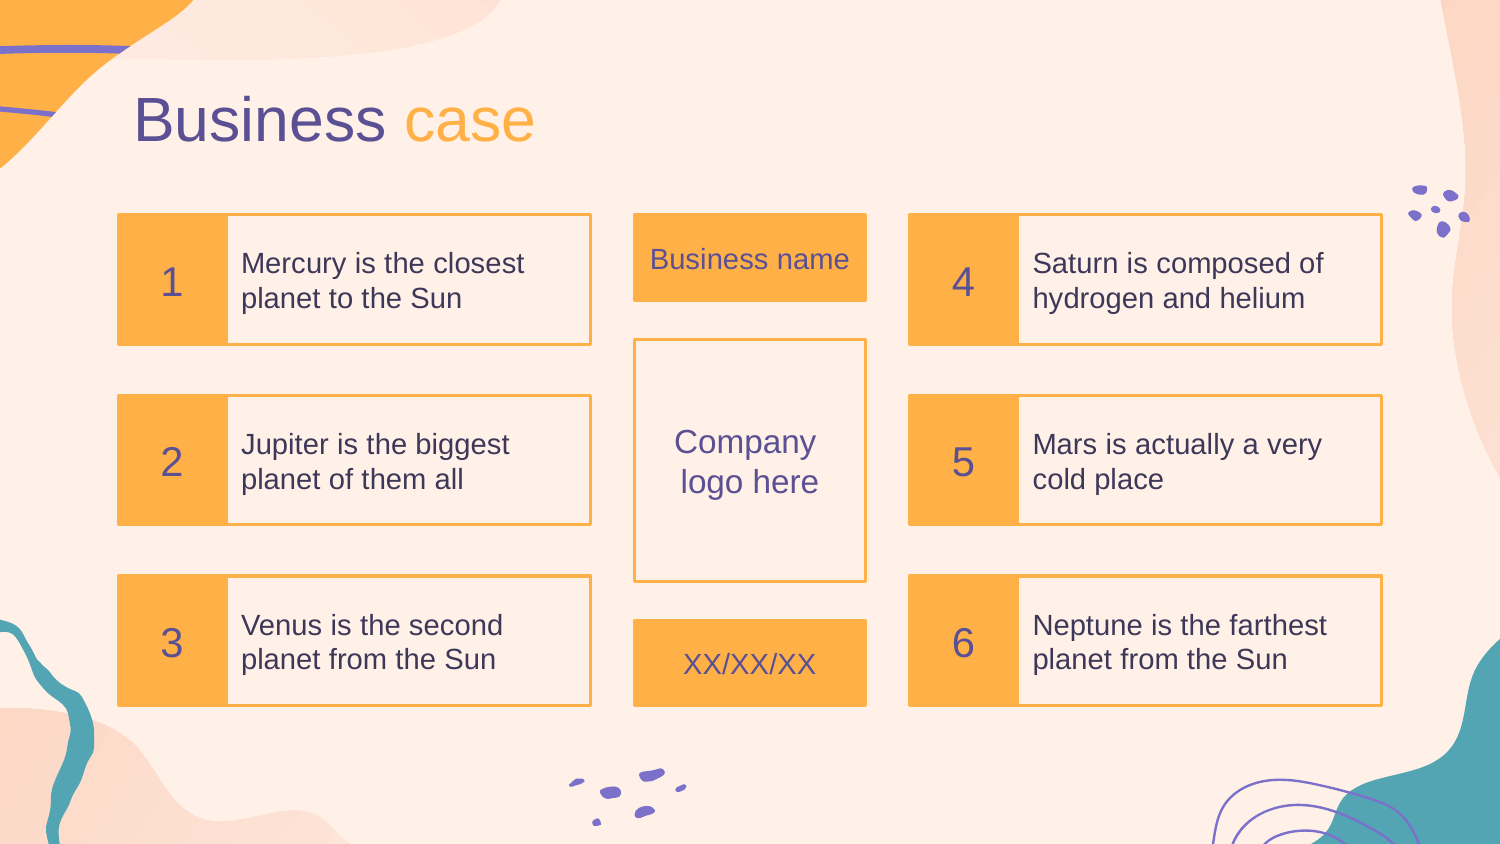

# Business case
Mercury is the closest planet to the Sun
Business name
Saturn is composed of hydrogen and helium
1
4
Company
logo here
Jupiter is the biggest planet of them all
Mars is actually a very cold place
2
5
3
Venus is the second planet from the Sun
6
Neptune is the farthest planet from the Sun
XX/XX/XX